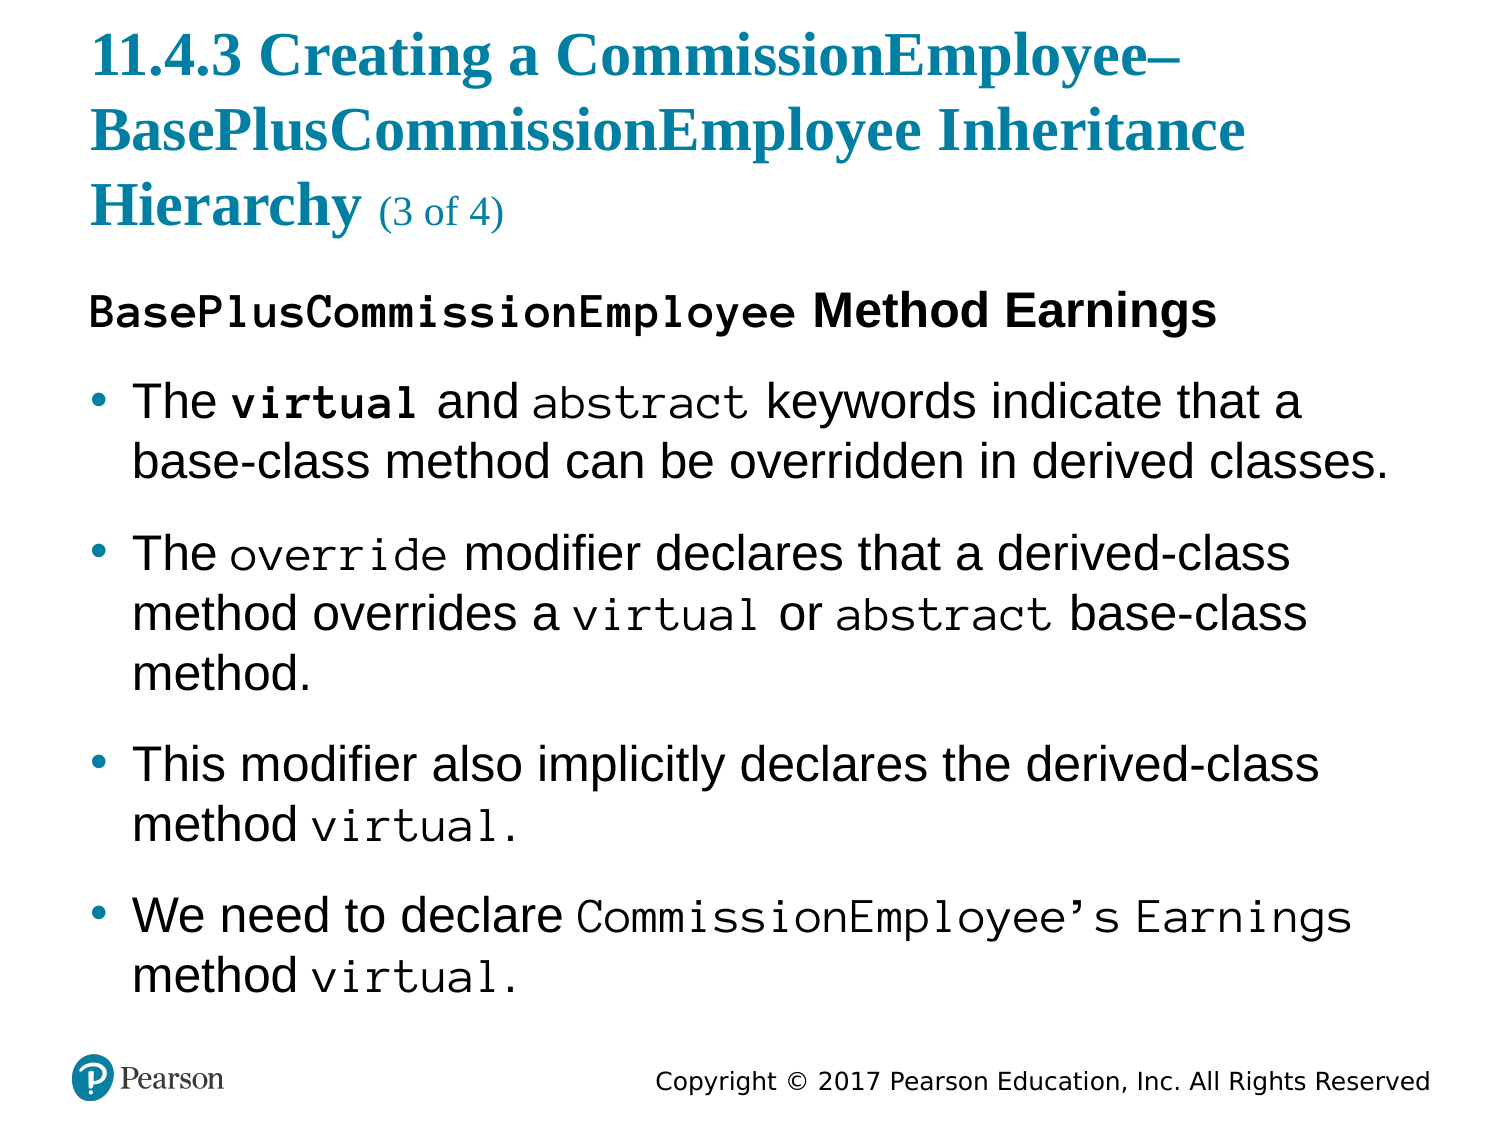

# 11.4.3 Creating a CommissionEmployee–BasePlusCommissionEmployee Inheritance Hierarchy (3 of 4)
BasePlusCommissionEmployee Method Earnings
The virtual and abstract keywords indicate that a base-class method can be overridden in derived classes.
The override modifier declares that a derived-class method overrides a virtual or abstract base-class method.
This modifier also implicitly declares the derived-class method virtual.
We need to declare CommissionEmployee’s Earnings method virtual.